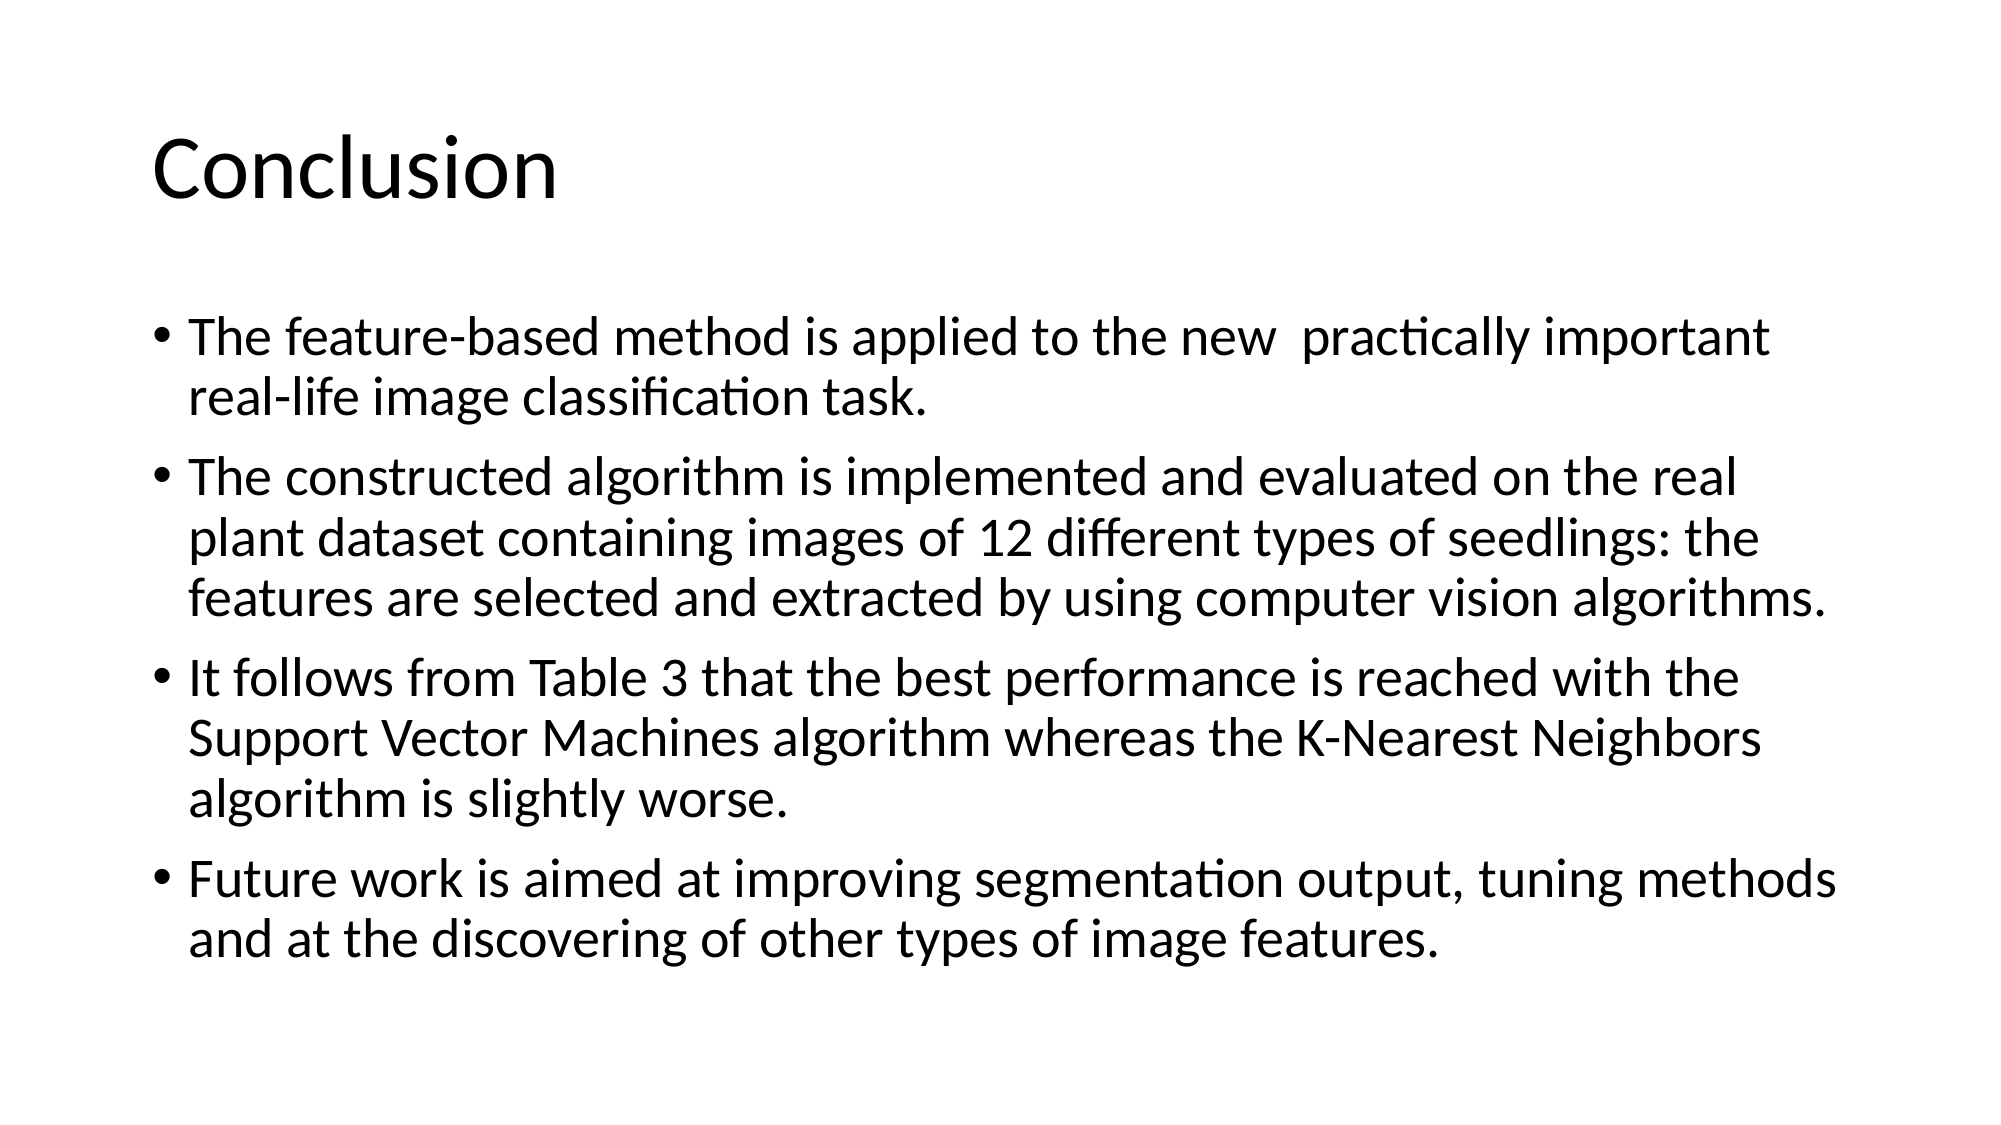

# Conclusion
The feature-based method is applied to the new  practically important real-life image classification task.
The constructed algorithm is implemented and evaluated on the real plant dataset containing images of 12 different types of seedlings: the features are selected and extracted by using computer vision algorithms.
It follows from Table 3 that the best performance is reached with the Support Vector Machines algorithm whereas the K-Nearest Neighbors algorithm is slightly worse.
Future work is aimed at improving segmentation output, tuning methods and at the discovering of other types of image features.